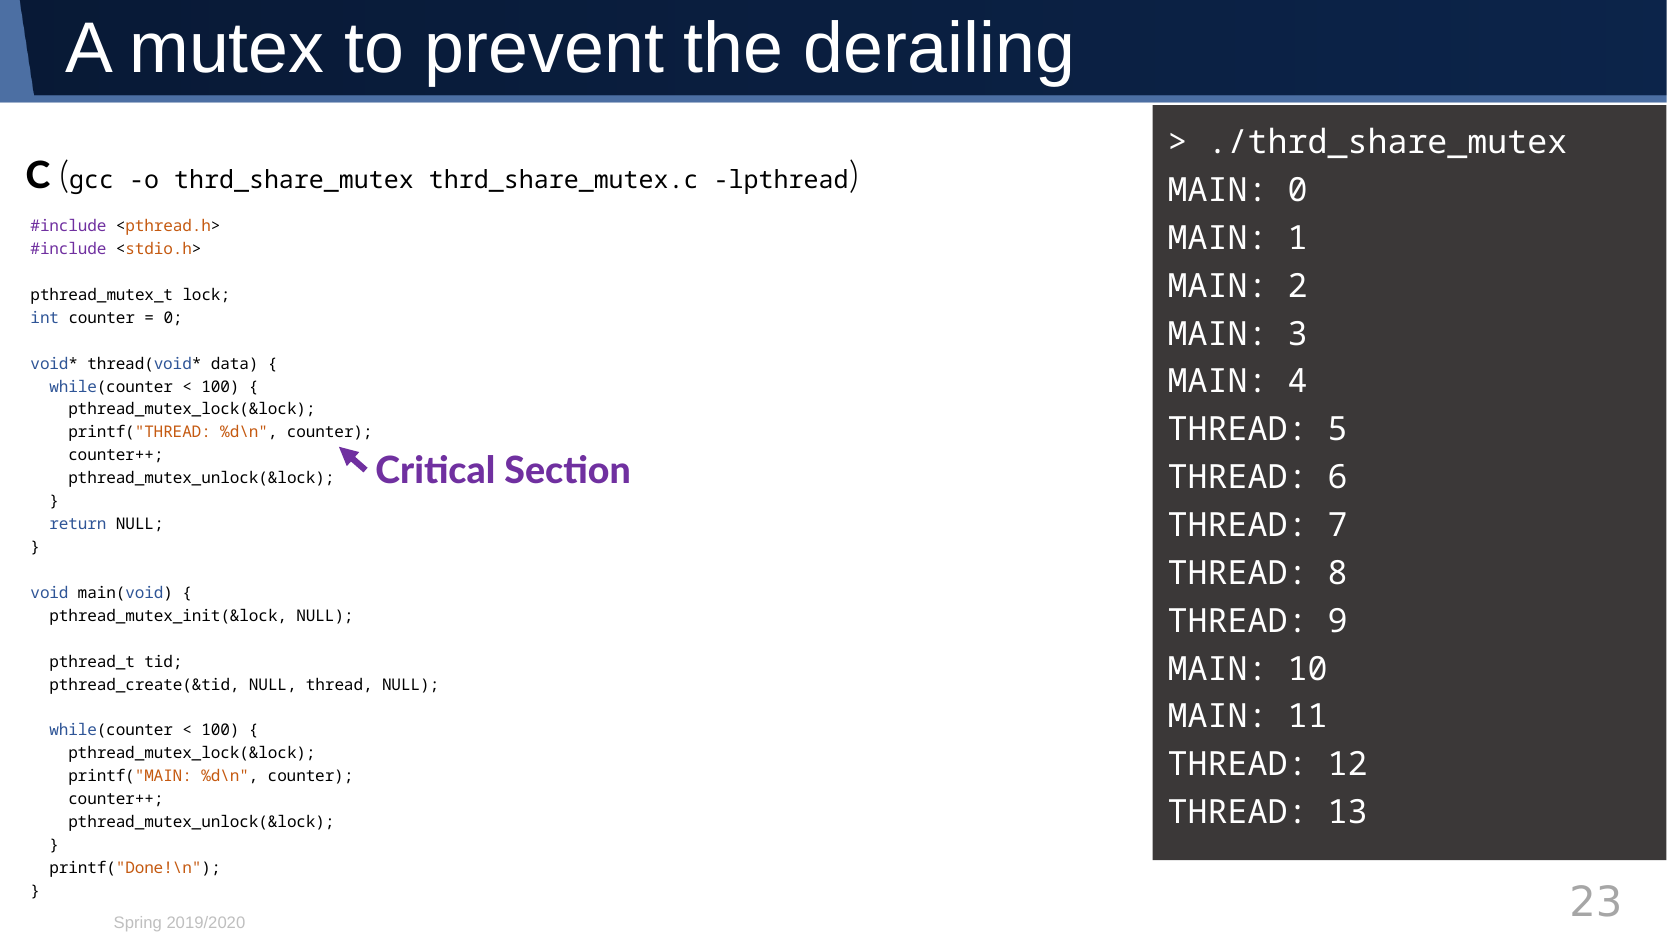

# A mutex to prevent the derailing
> ./thrd_share_mutex
MAIN: 0
MAIN: 1
MAIN: 2
MAIN: 3
MAIN: 4
THREAD: 5
THREAD: 6
THREAD: 7
THREAD: 8
THREAD: 9
MAIN: 10
MAIN: 11
THREAD: 12
THREAD: 13
C (gcc -o thrd_share_mutex thrd_share_mutex.c -lpthread)
#include <pthread.h>
#include <stdio.h>

pthread_mutex_t lock;
int counter = 0;

void* thread(void* data) {
  while(counter < 100) {
    pthread_mutex_lock(&lock);
    printf("THREAD: %d\n", counter);
    counter++;
    pthread_mutex_unlock(&lock);
  }
  return NULL;
}

void main(void) {
  pthread_mutex_init(&lock, NULL);

  pthread_t tid;
  pthread_create(&tid, NULL, thread, NULL);

  while(counter < 100) {
    pthread_mutex_lock(&lock);
    printf("MAIN: %d\n", counter);
    counter++;
    pthread_mutex_unlock(&lock);
  }
  printf("Done!\n");
}
Critical Section
Spring 2019/2020